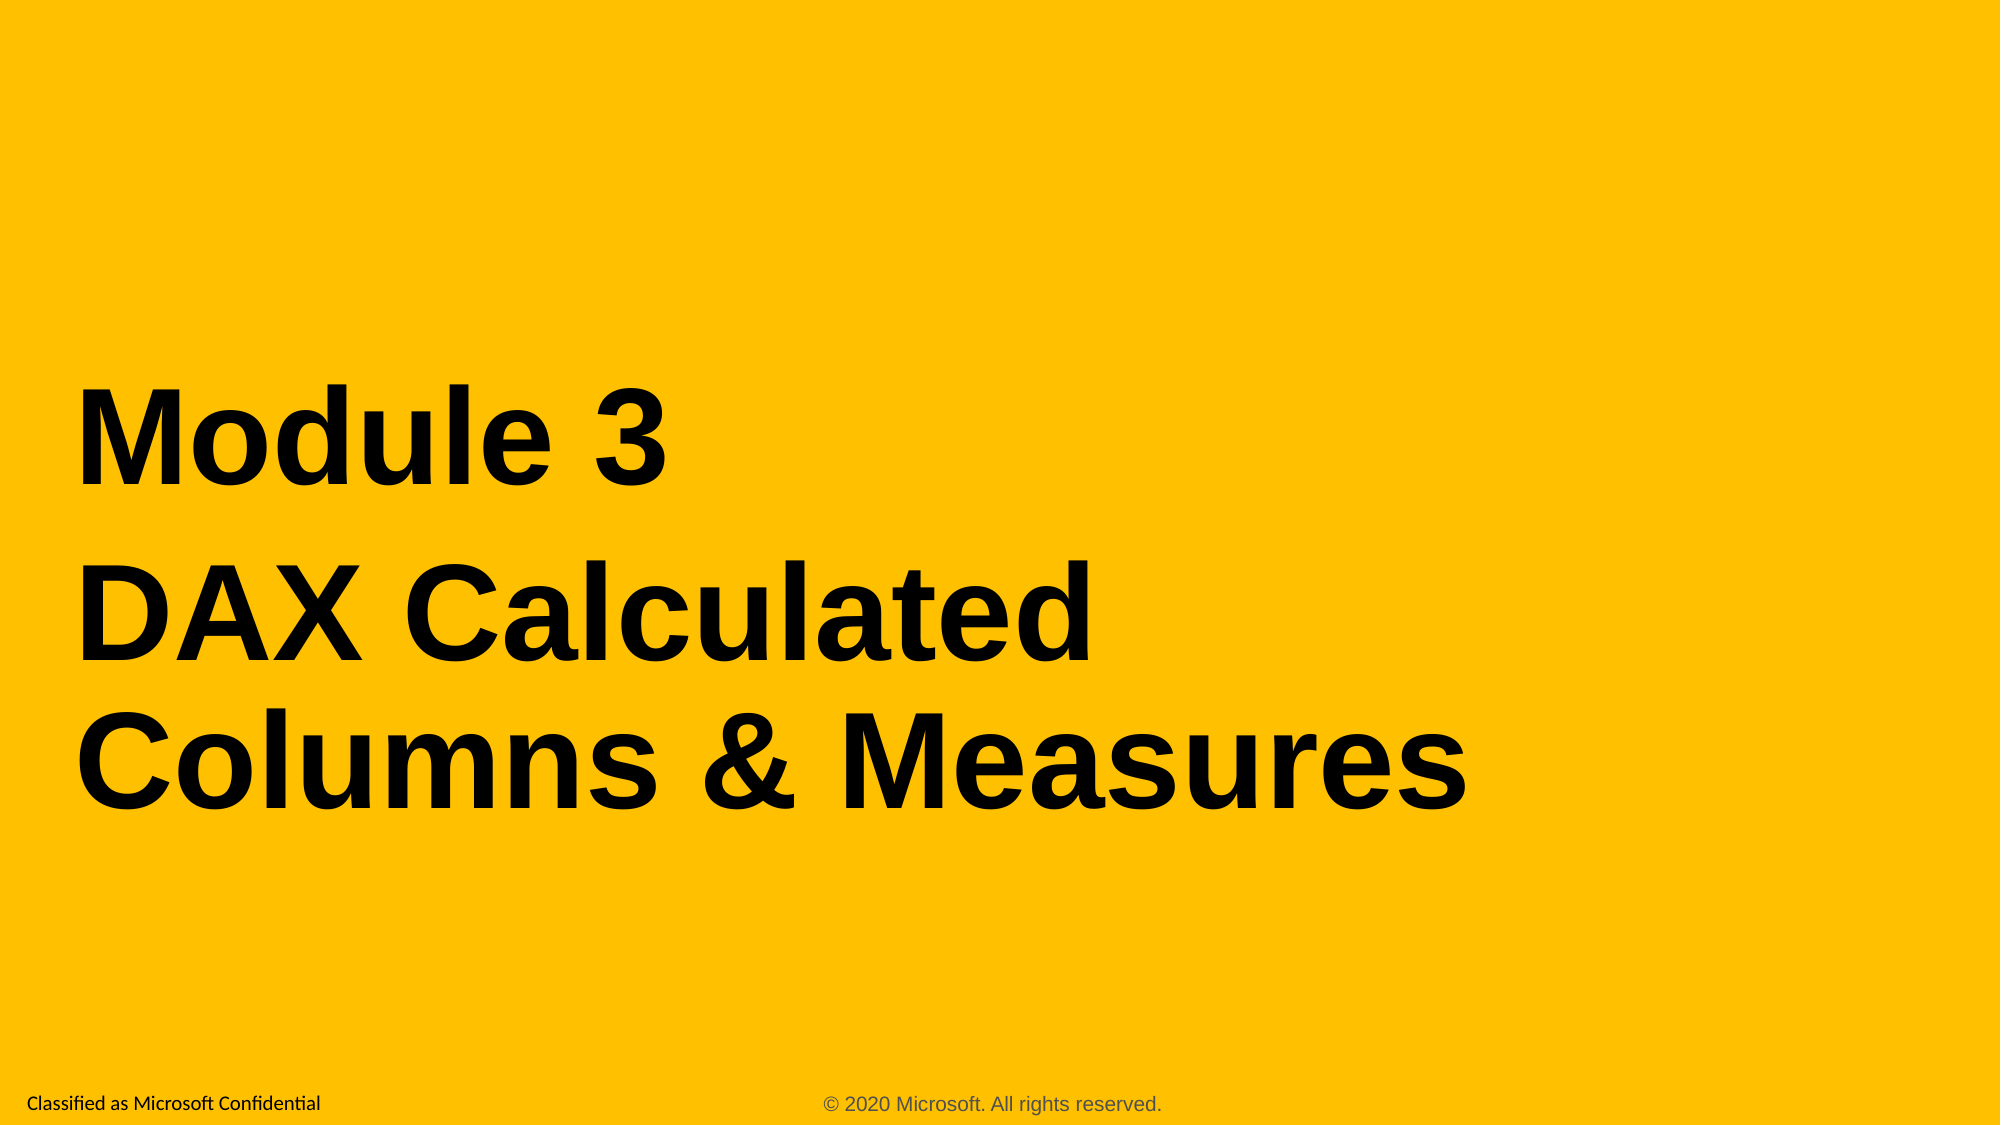

Module 3
DAX Calculated Columns & Measures

© 2020 Microsoft. All rights reserved.